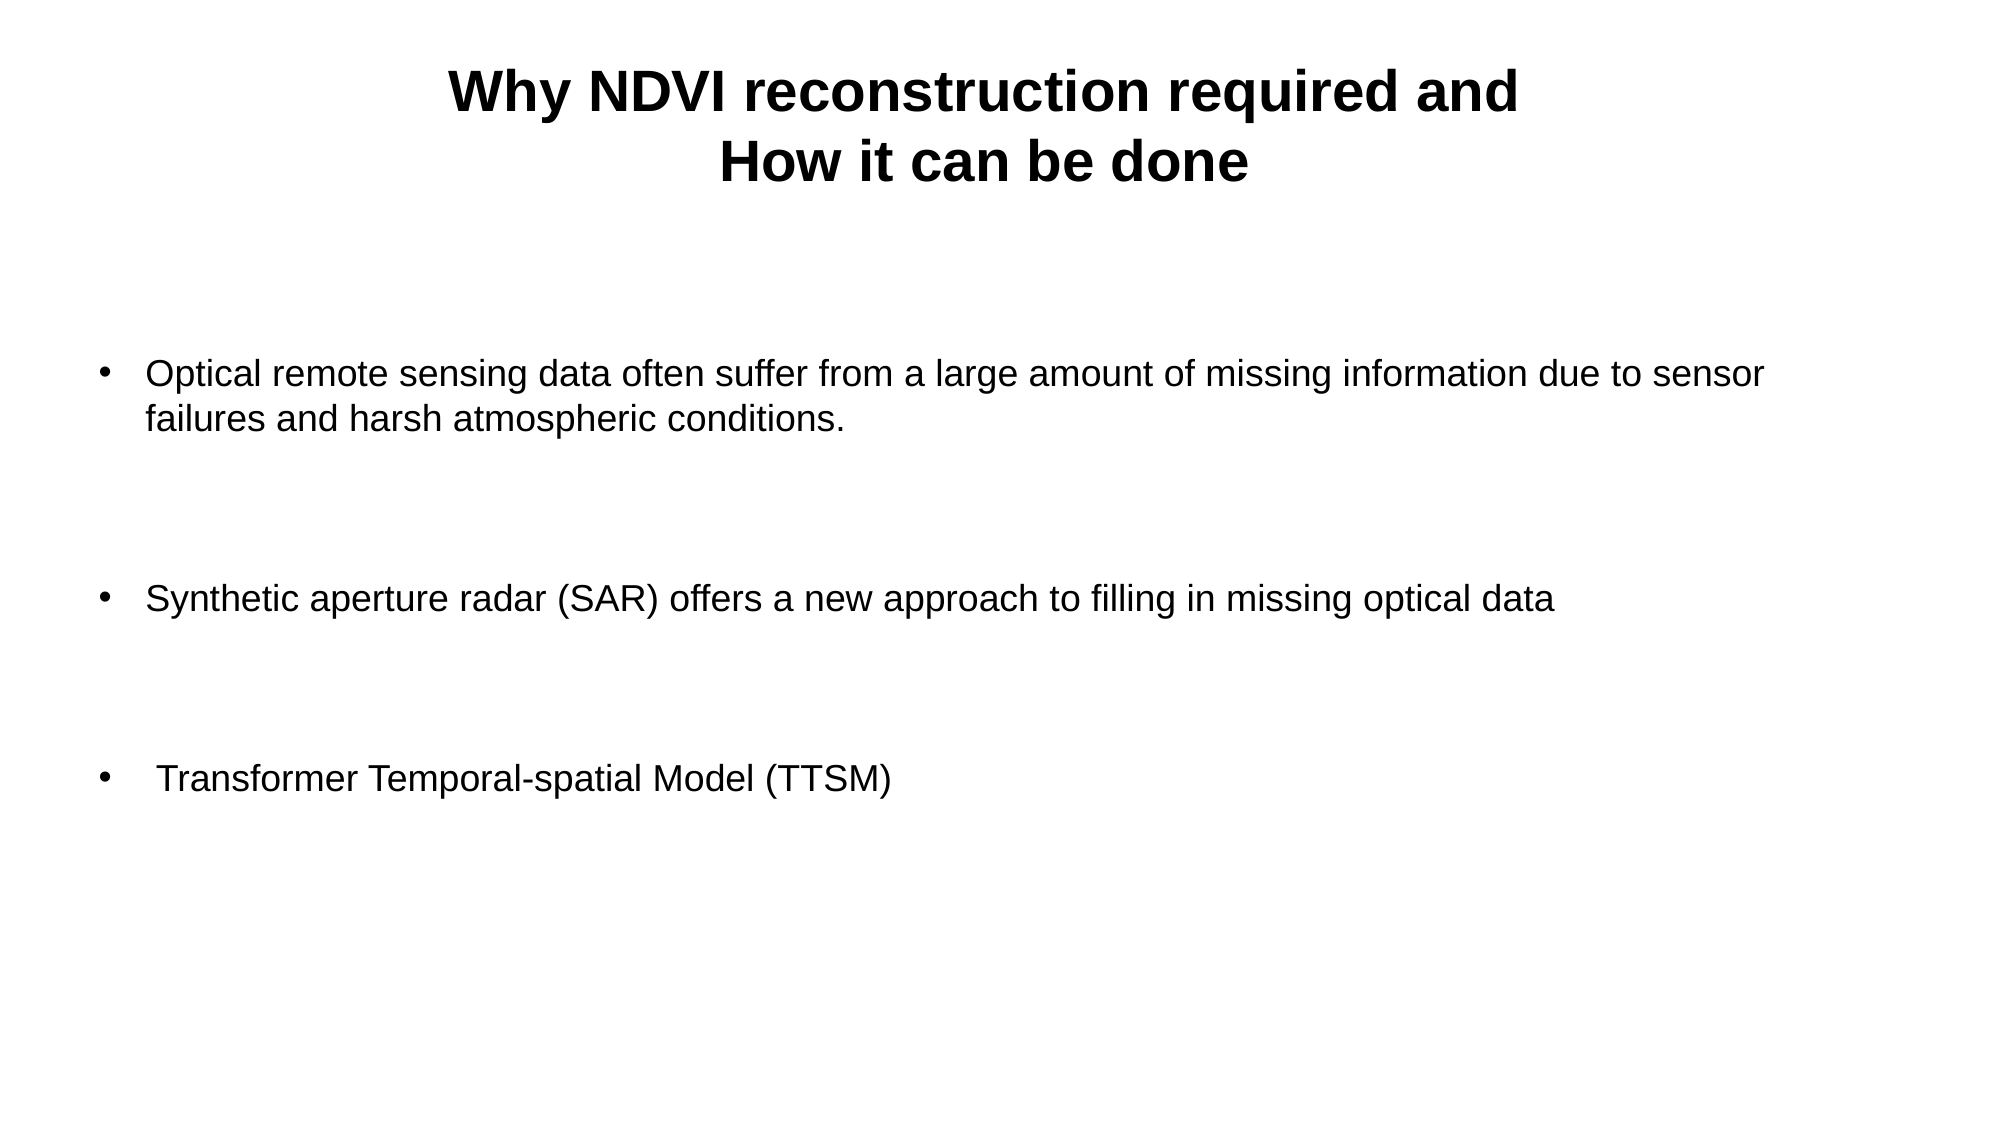

Why NDVI reconstruction required and How it can be done
Optical remote sensing data often suffer from a large amount of missing information due to sensor failures and harsh atmospheric conditions.

Synthetic aperture radar (SAR) offers a new approach to filling in missing optical data

 Transformer Temporal-spatial Model (TTSM)